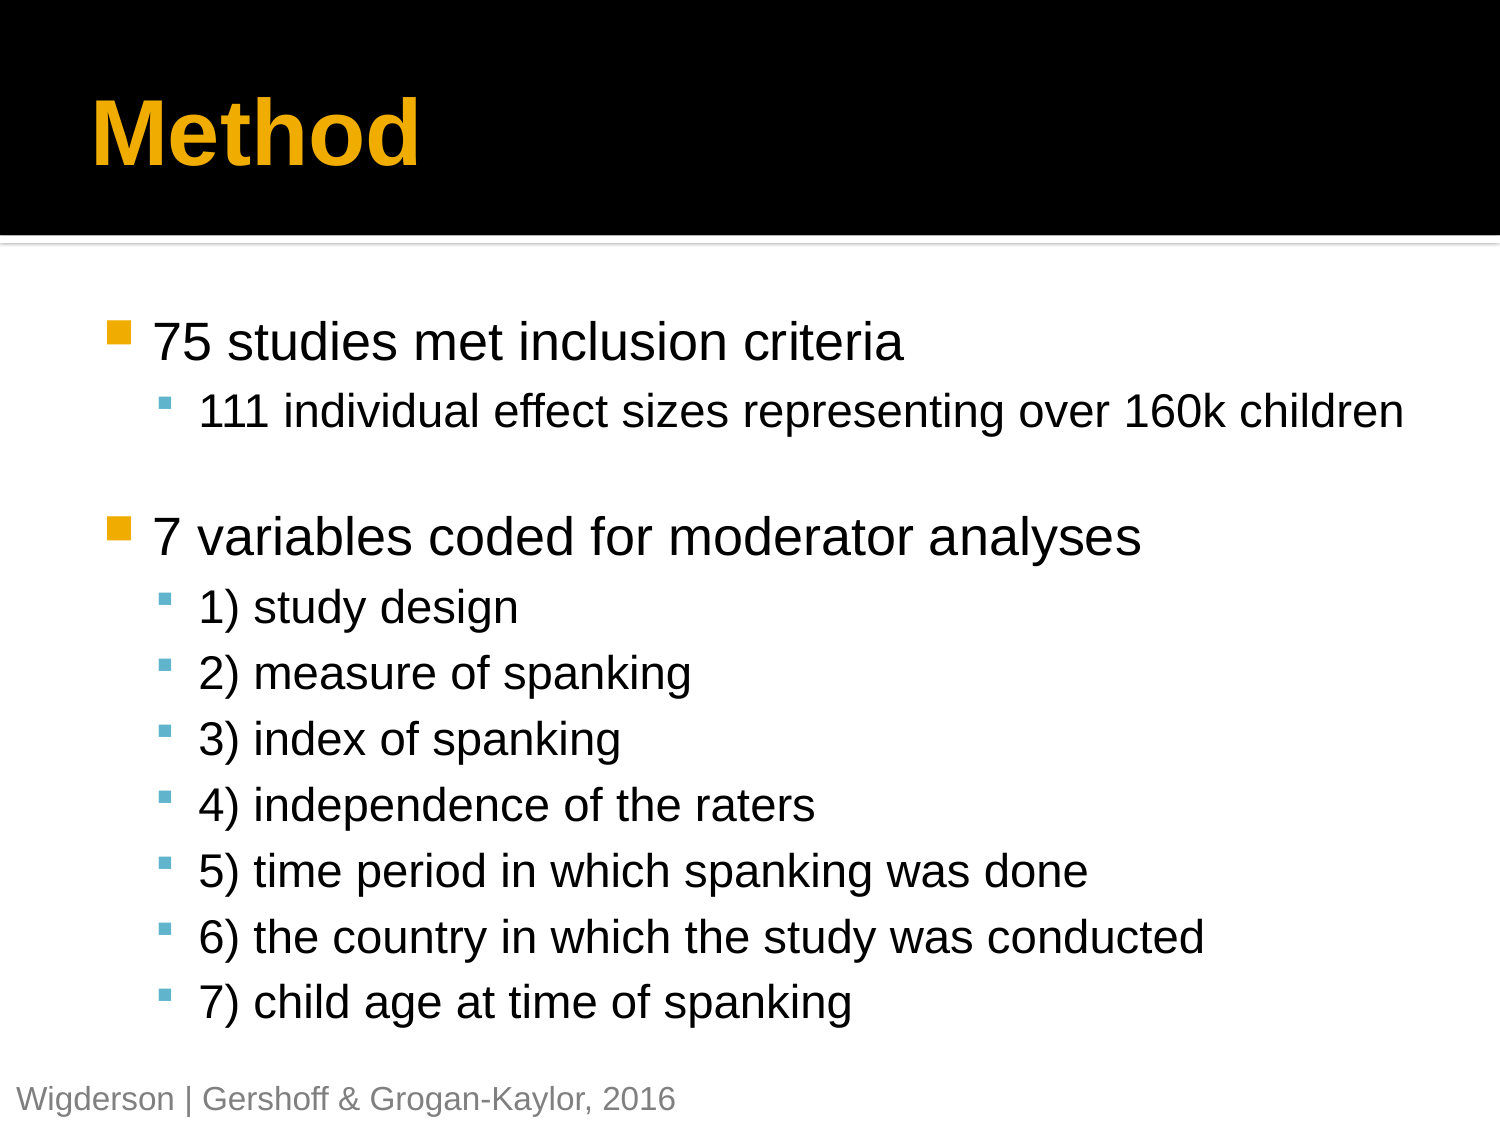

# Method
75 studies met inclusion criteria
111 individual effect sizes representing over 160k children

7 variables coded for moderator analyses
1) study design
2) measure of spanking
3) index of spanking
4) independence of the raters
5) time period in which spanking was done
6) the country in which the study was conducted
7) child age at time of spanking
Wigderson | Gershoff & Grogan-Kaylor, 2016